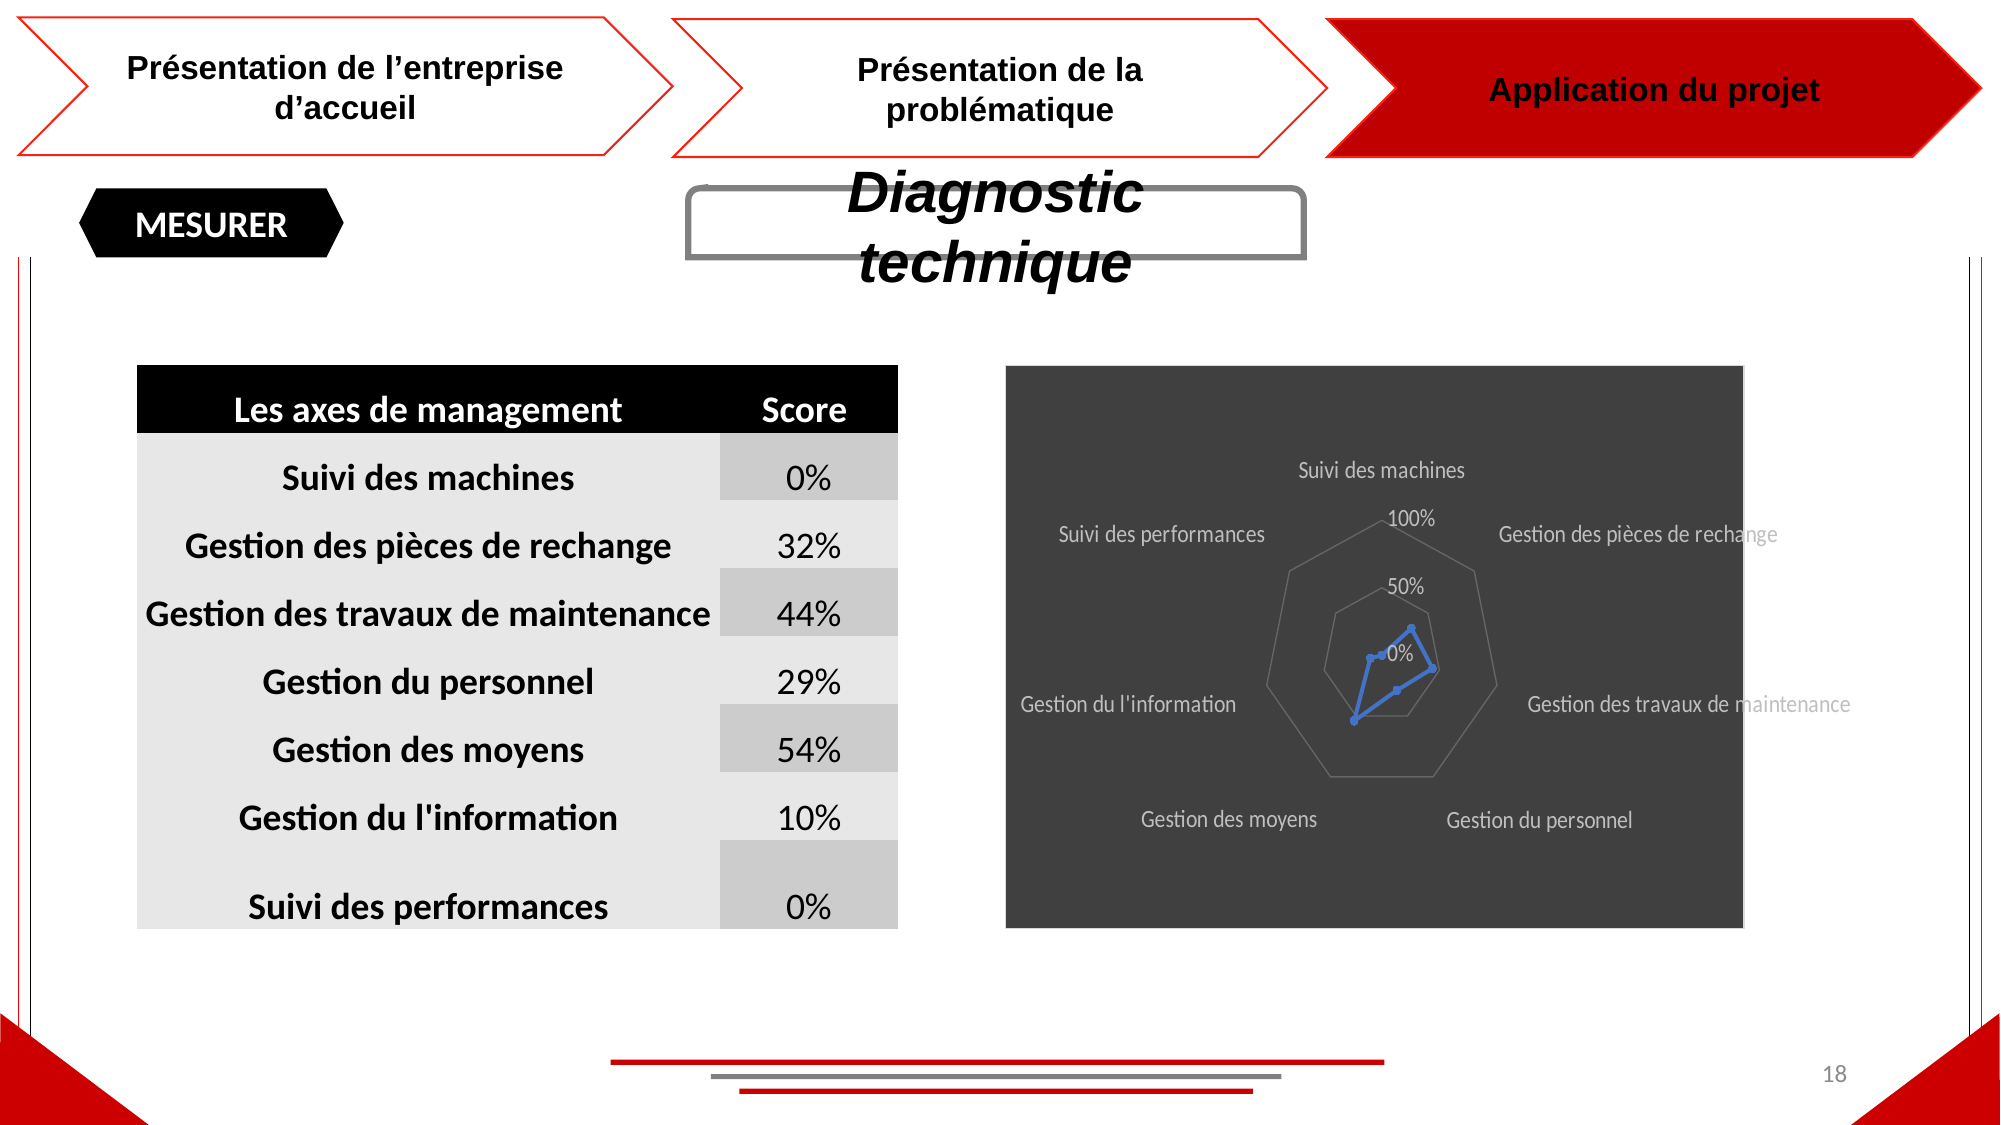

Présentation de l’entreprise d’accueil
Présentation de la problématique
Application du projet
MESURER
Diagnostic technique

### Chart

| Category |  |
|---|---|
| Suivi des machines | 0.0 |
| Gestion des pièces de rechange | 0.32 |
| Gestion des travaux de maintenance | 0.44 |
| Gestion du personnel | 0.29 |
| Gestion des moyens | 0.54 |
| Gestion du l'information | 0.1 |
| Suivi des performances | 0.0 |
| Les axes de management | Score |
| --- | --- |
| Suivi des machines | 0% |
| Gestion des pièces de rechange | 32% |
| Gestion des travaux de maintenance | 44% |
| Gestion du personnel | 29% |
| Gestion des moyens | 54% |
| Gestion du l'information | 10% |
| Suivi des performances | 0% |
18